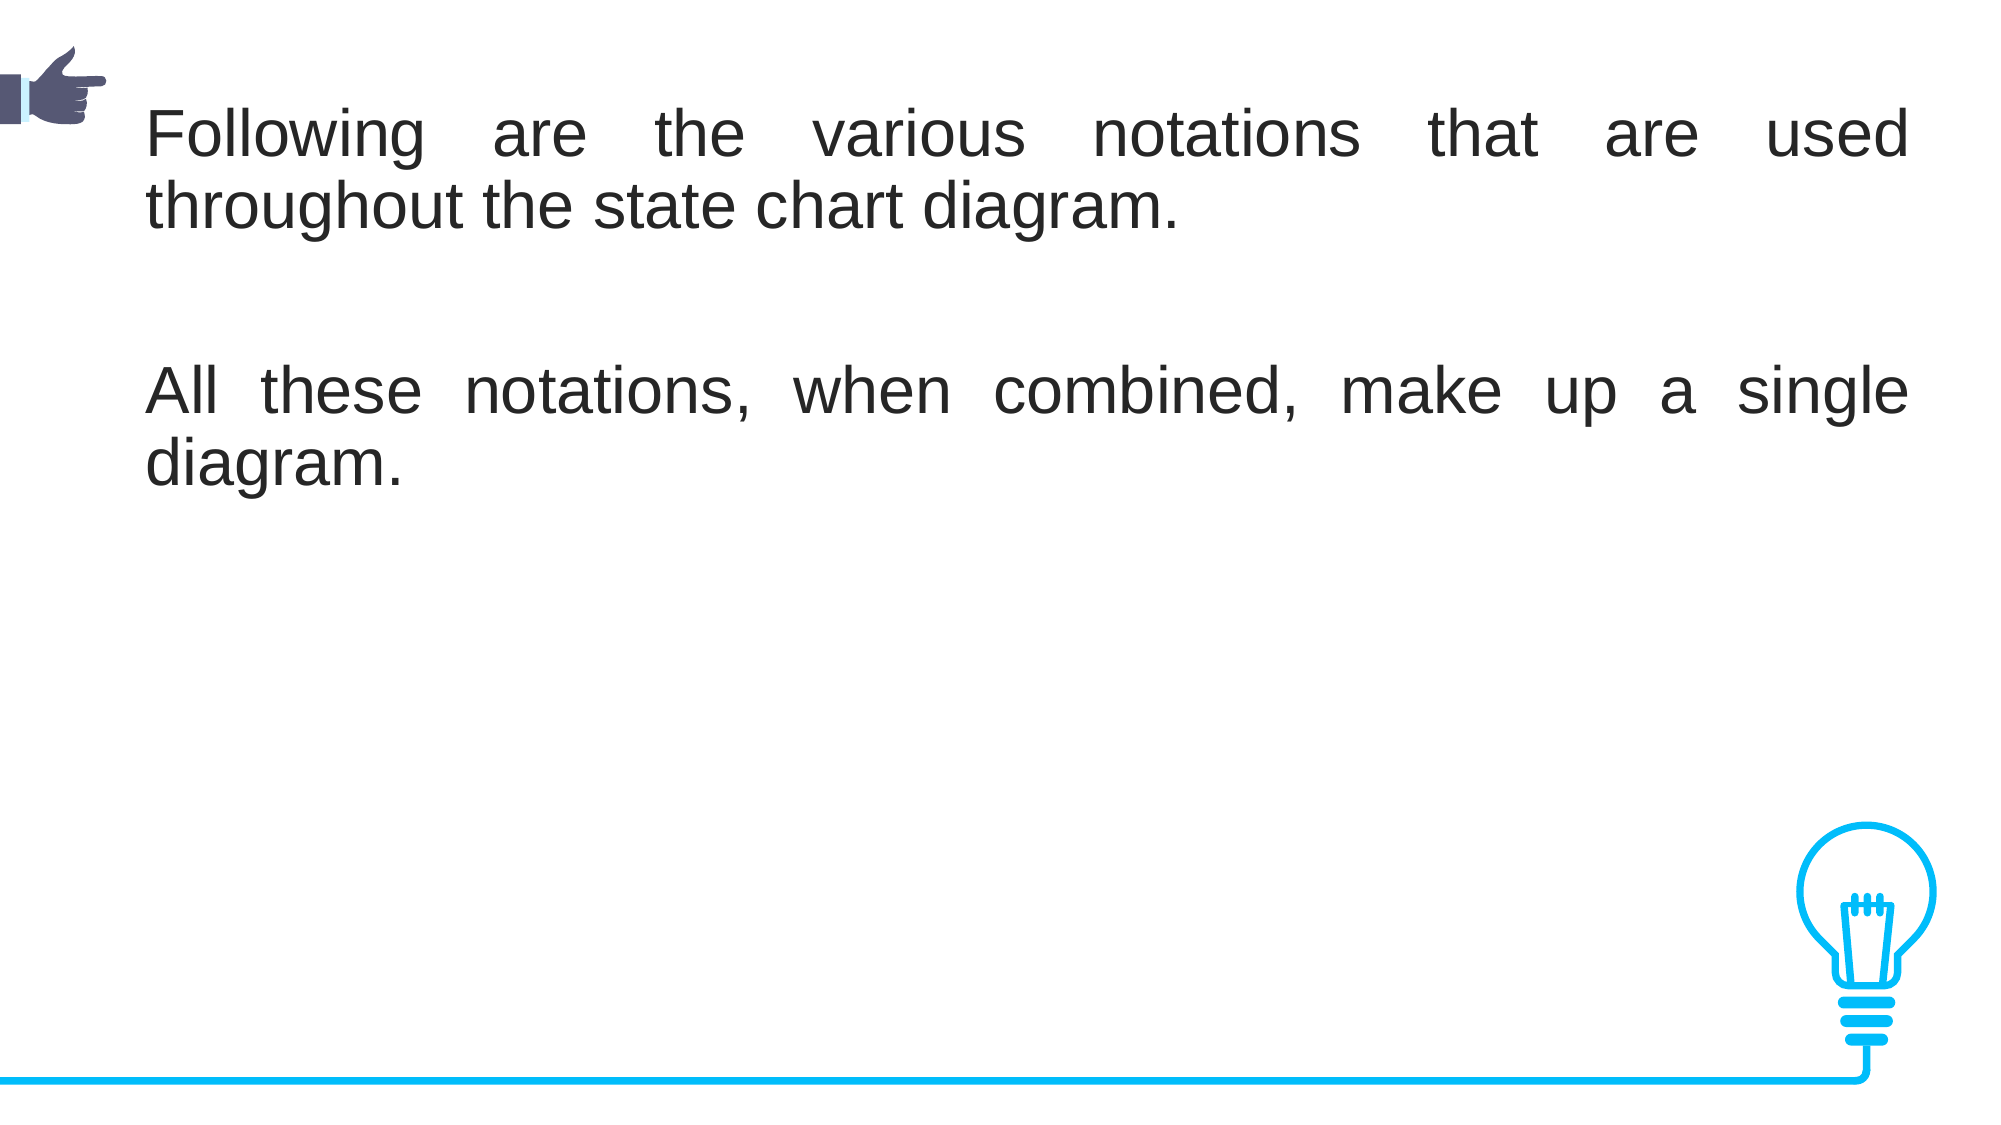

Following are the various notations that are used throughout the state chart diagram.

All these notations, when combined, make up a single diagram.